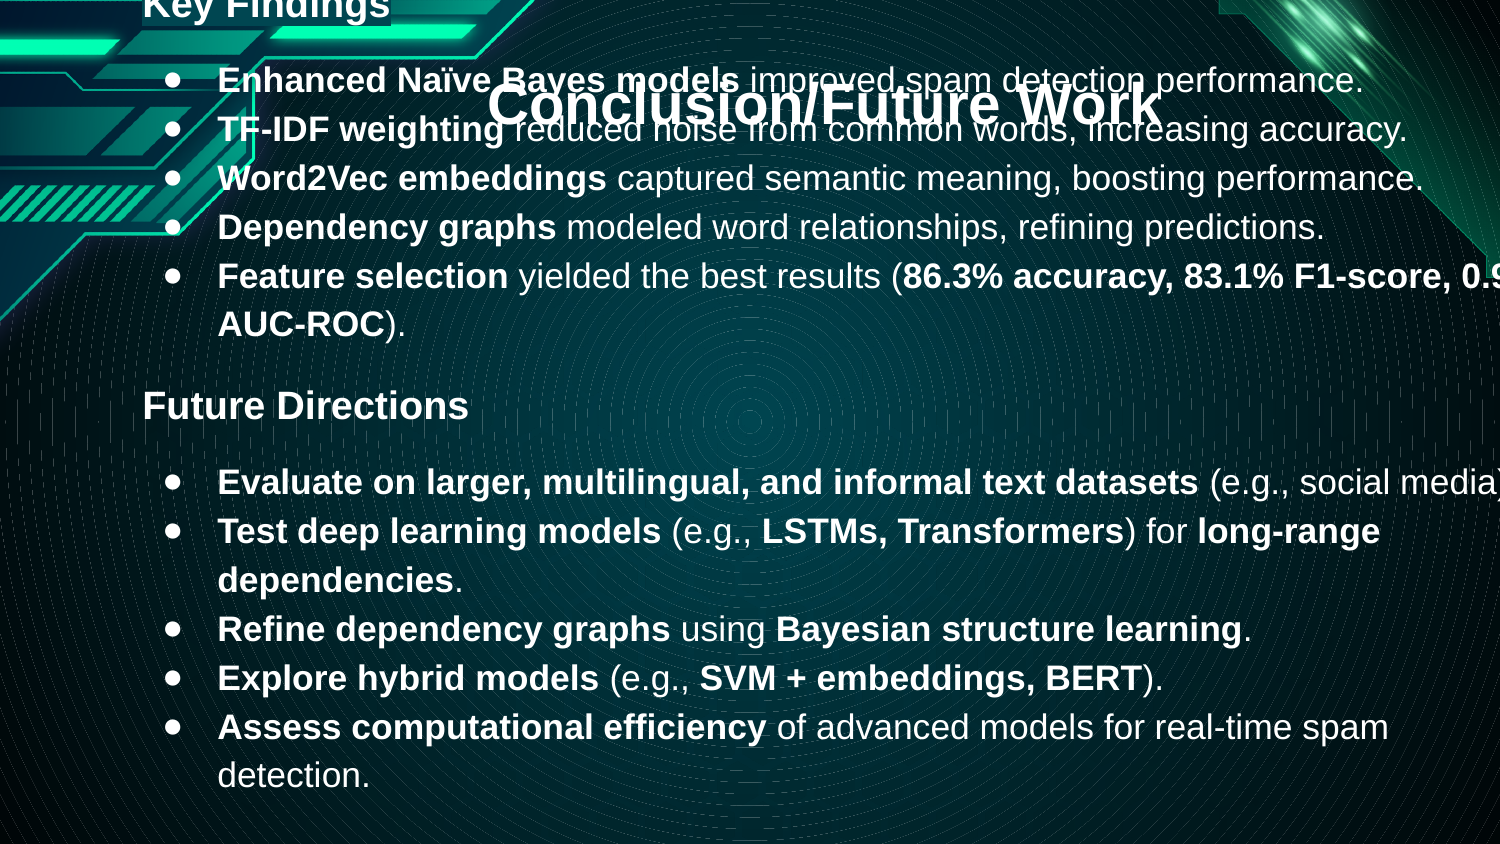

# Conclusion/Future Work
Key Findings
Enhanced Naïve Bayes models improved spam detection performance.
TF-IDF weighting reduced noise from common words, increasing accuracy.
Word2Vec embeddings captured semantic meaning, boosting performance.
Dependency graphs modeled word relationships, refining predictions.
Feature selection yielded the best results (86.3% accuracy, 83.1% F1-score, 0.92 AUC-ROC).
Future Directions
Evaluate on larger, multilingual, and informal text datasets (e.g., social media).
Test deep learning models (e.g., LSTMs, Transformers) for long-range dependencies.
Refine dependency graphs using Bayesian structure learning.
Explore hybrid models (e.g., SVM + embeddings, BERT).
Assess computational efficiency of advanced models for real-time spam detection.